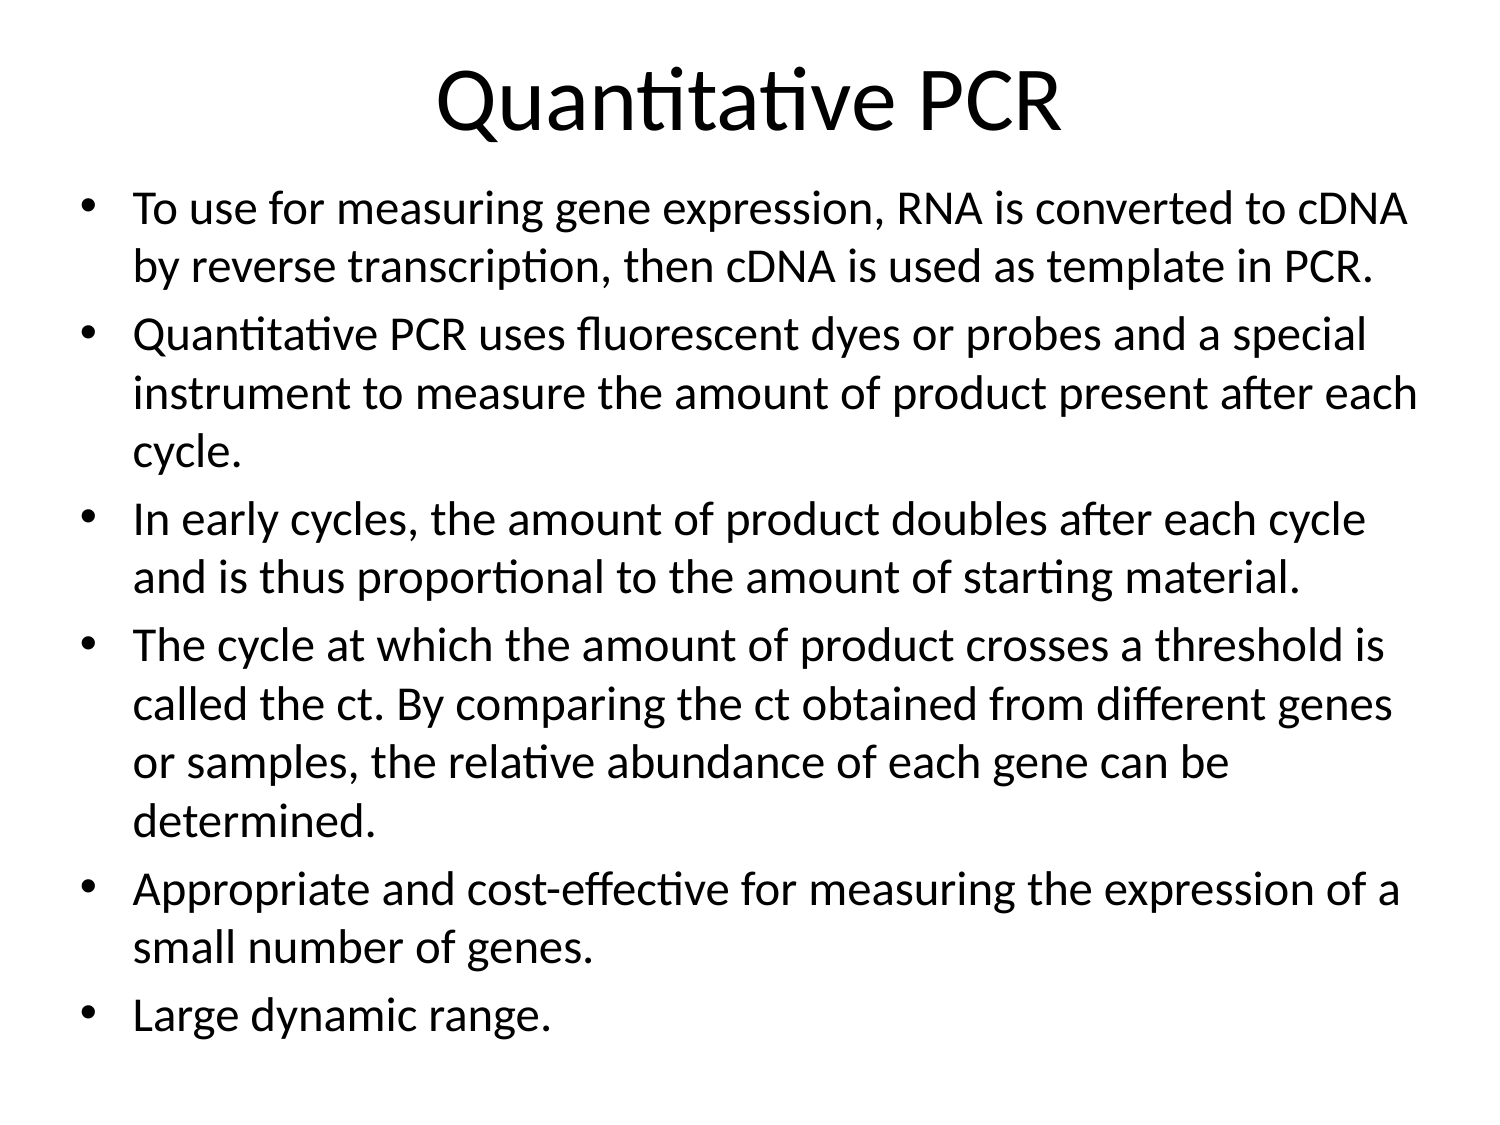

# Quantitative PCR
To use for measuring gene expression, RNA is converted to cDNA by reverse transcription, then cDNA is used as template in PCR.
Quantitative PCR uses fluorescent dyes or probes and a special instrument to measure the amount of product present after each cycle.
In early cycles, the amount of product doubles after each cycle and is thus proportional to the amount of starting material.
The cycle at which the amount of product crosses a threshold is called the ct. By comparing the ct obtained from different genes or samples, the relative abundance of each gene can be determined.
Appropriate and cost-effective for measuring the expression of a small number of genes.
Large dynamic range.